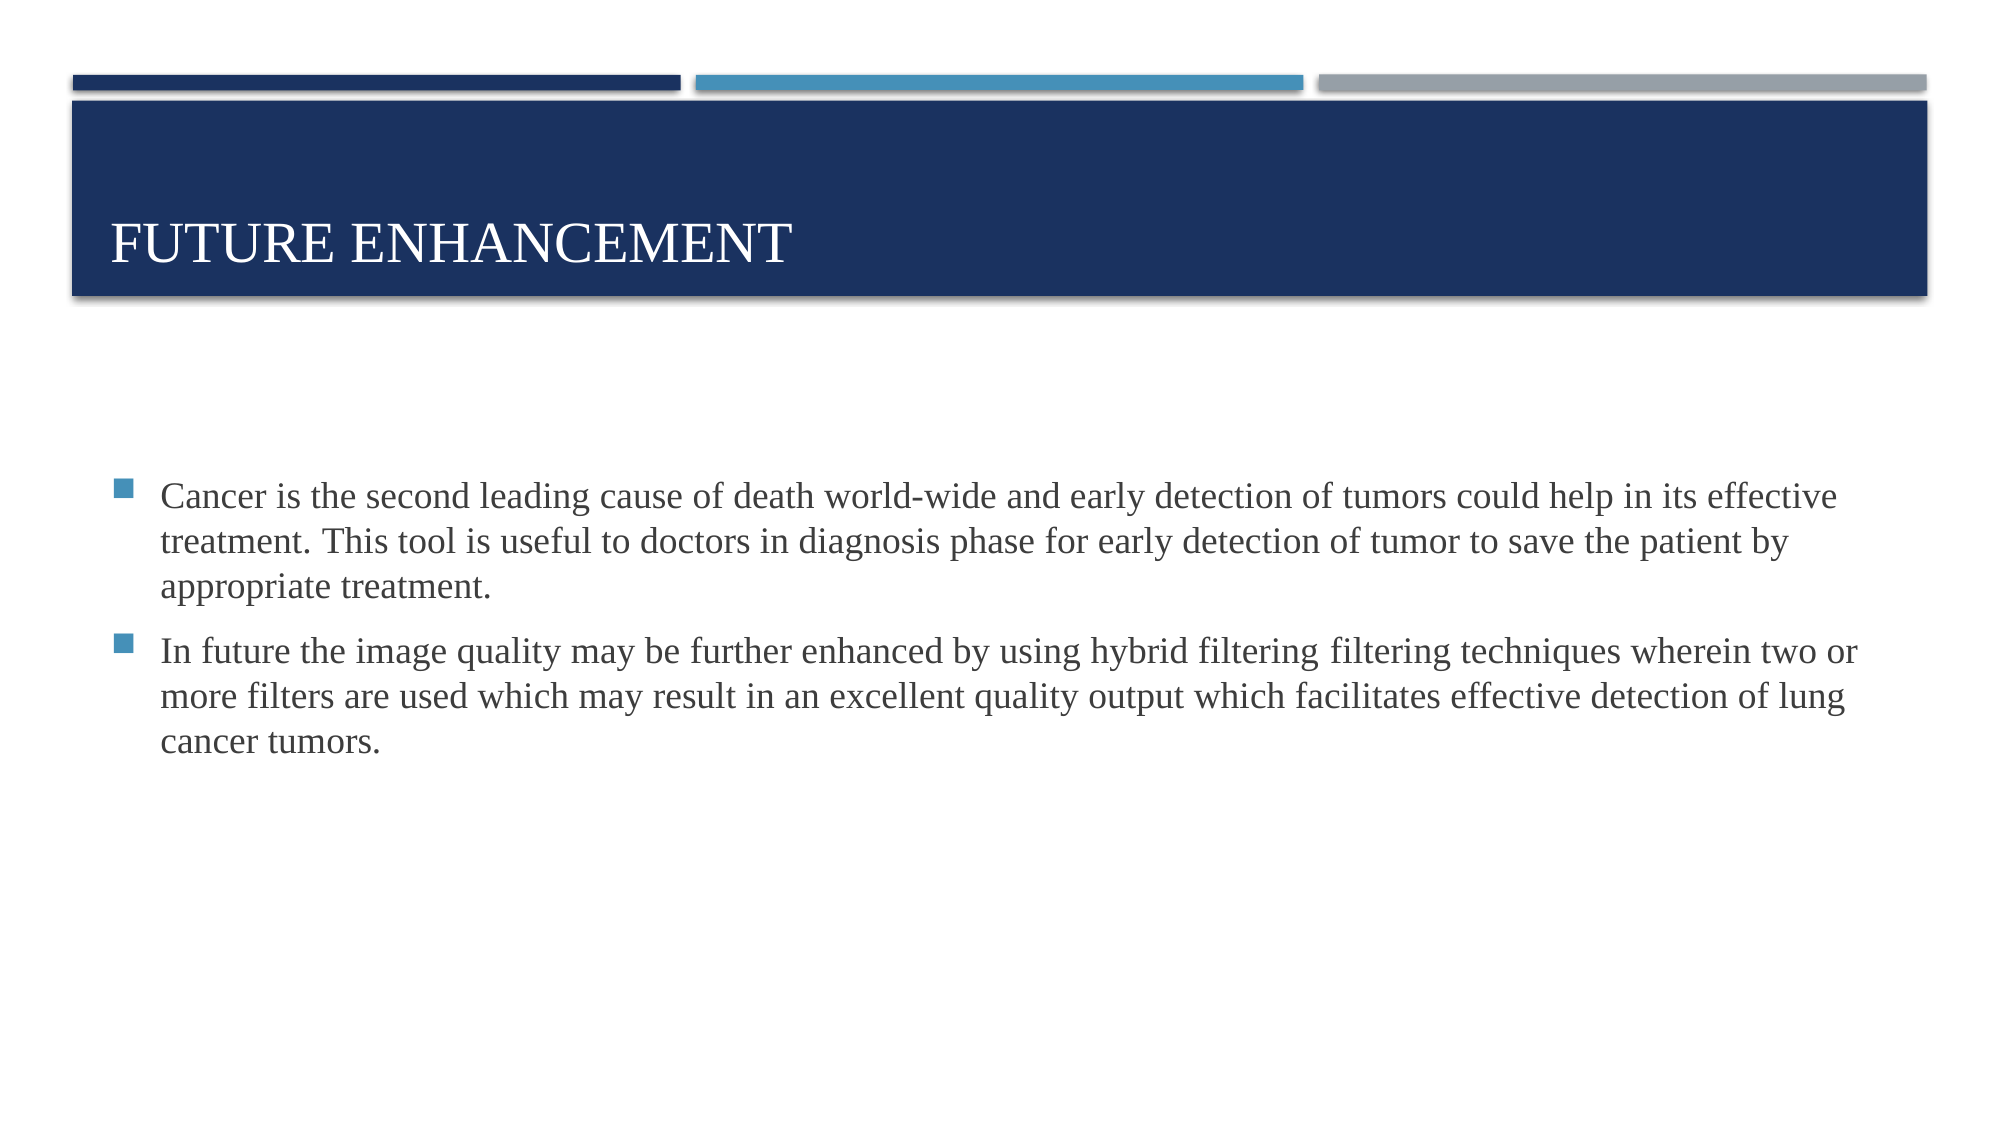

# FUTURE ENHANCEMENT
Cancer is the second leading cause of death world-wide and early detection of tumors could help in its effective treatment. This tool is useful to doctors in diagnosis phase for early detection of tumor to save the patient by appropriate treatment.
In future the image quality may be further enhanced by using hybrid filtering filtering techniques wherein two or more filters are used which may result in an excellent quality output which facilitates effective detection of lung cancer tumors.